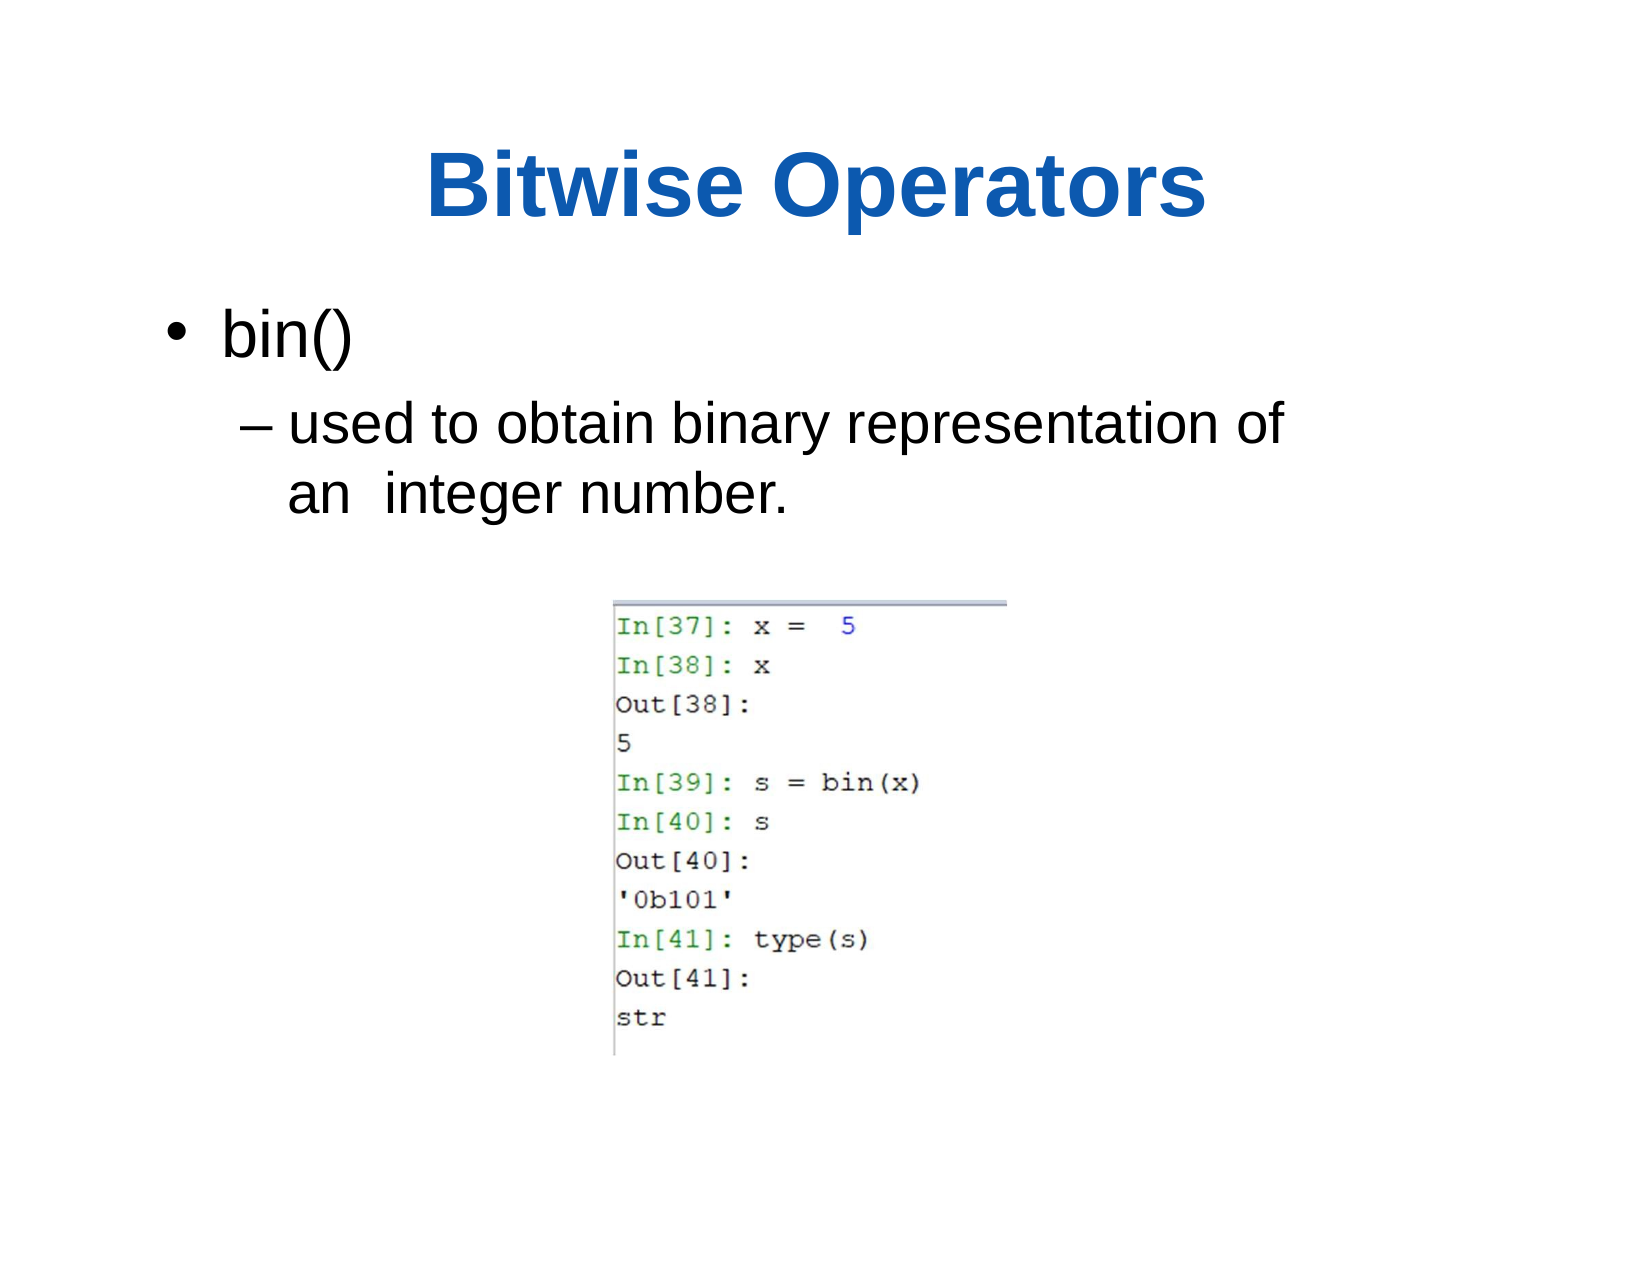

# Bitwise Operators
bin()
– used to obtain binary representation of an  integer number.